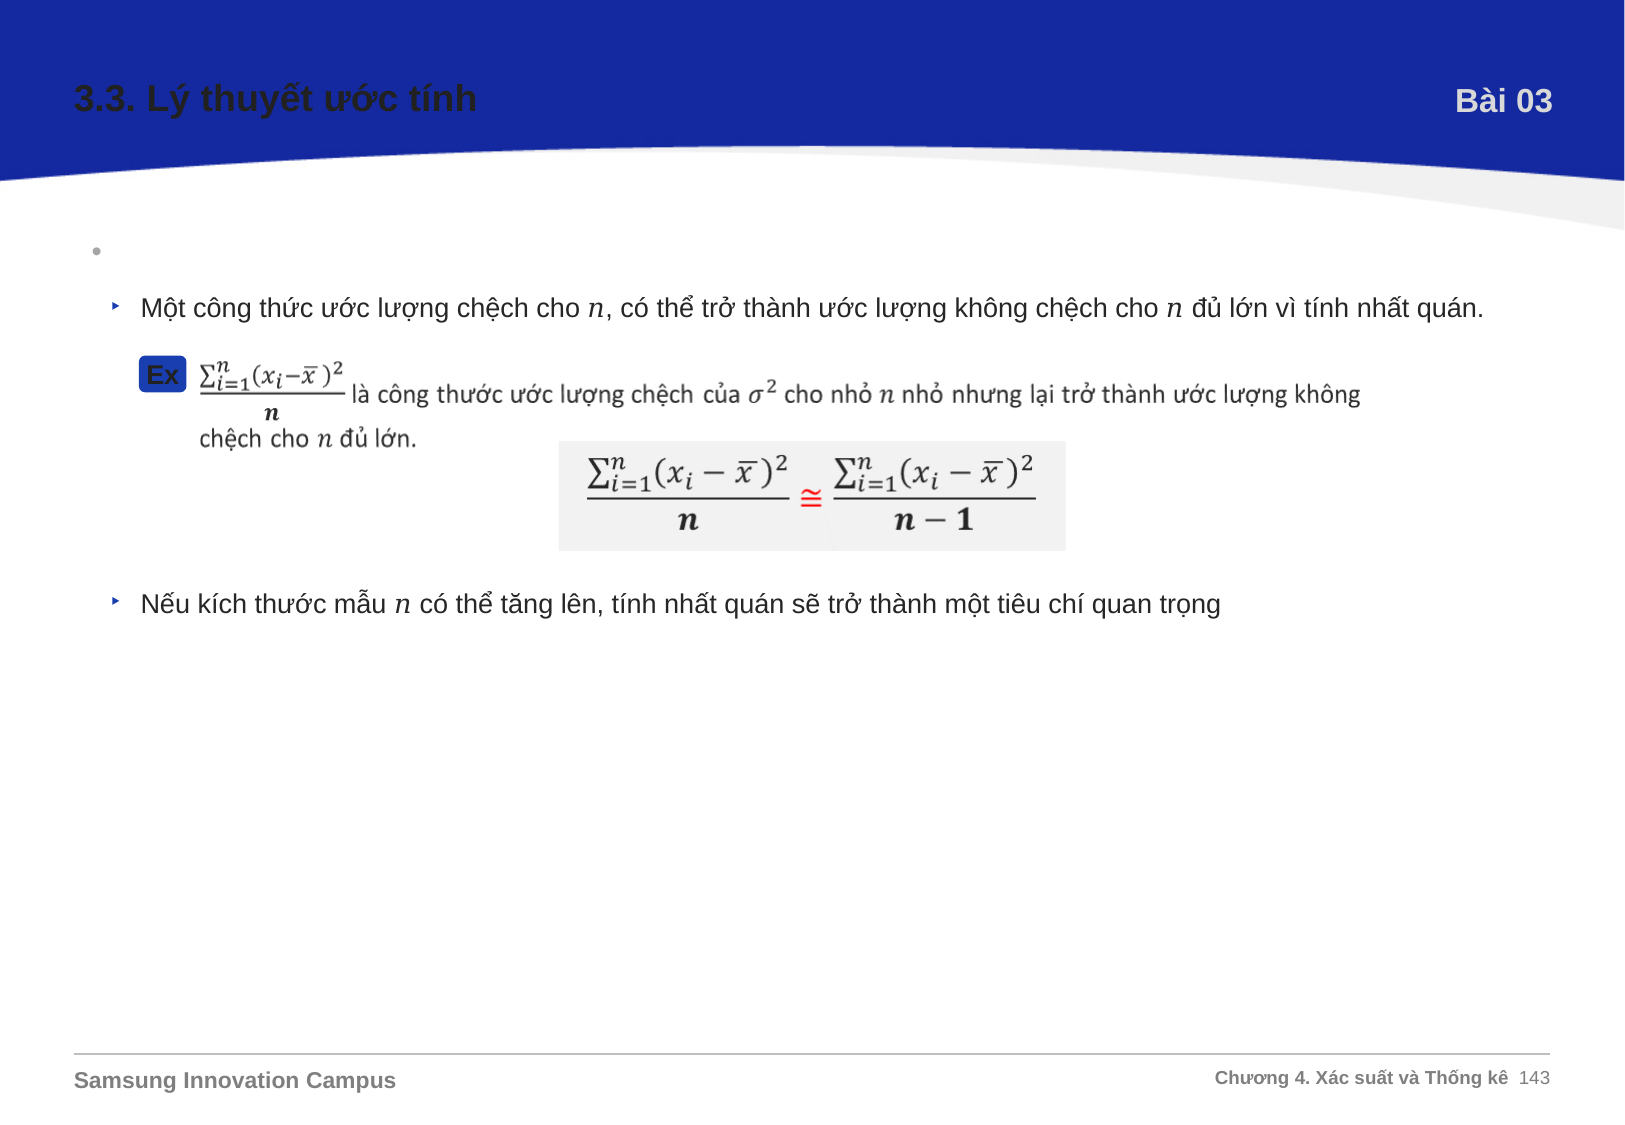

3.3. Lý thuyết ước tính
Bài 03
Tính nhất quán
Một công thức ước lượng chệch cho 𝑛, có thể trở thành ước lượng không chệch cho 𝑛 đủ lớn vì tính nhất quán.

Ex

Nếu kích thước mẫu 𝑛 có thể tăng lên, tính nhất quán sẽ trở thành một tiêu chí quan trọng